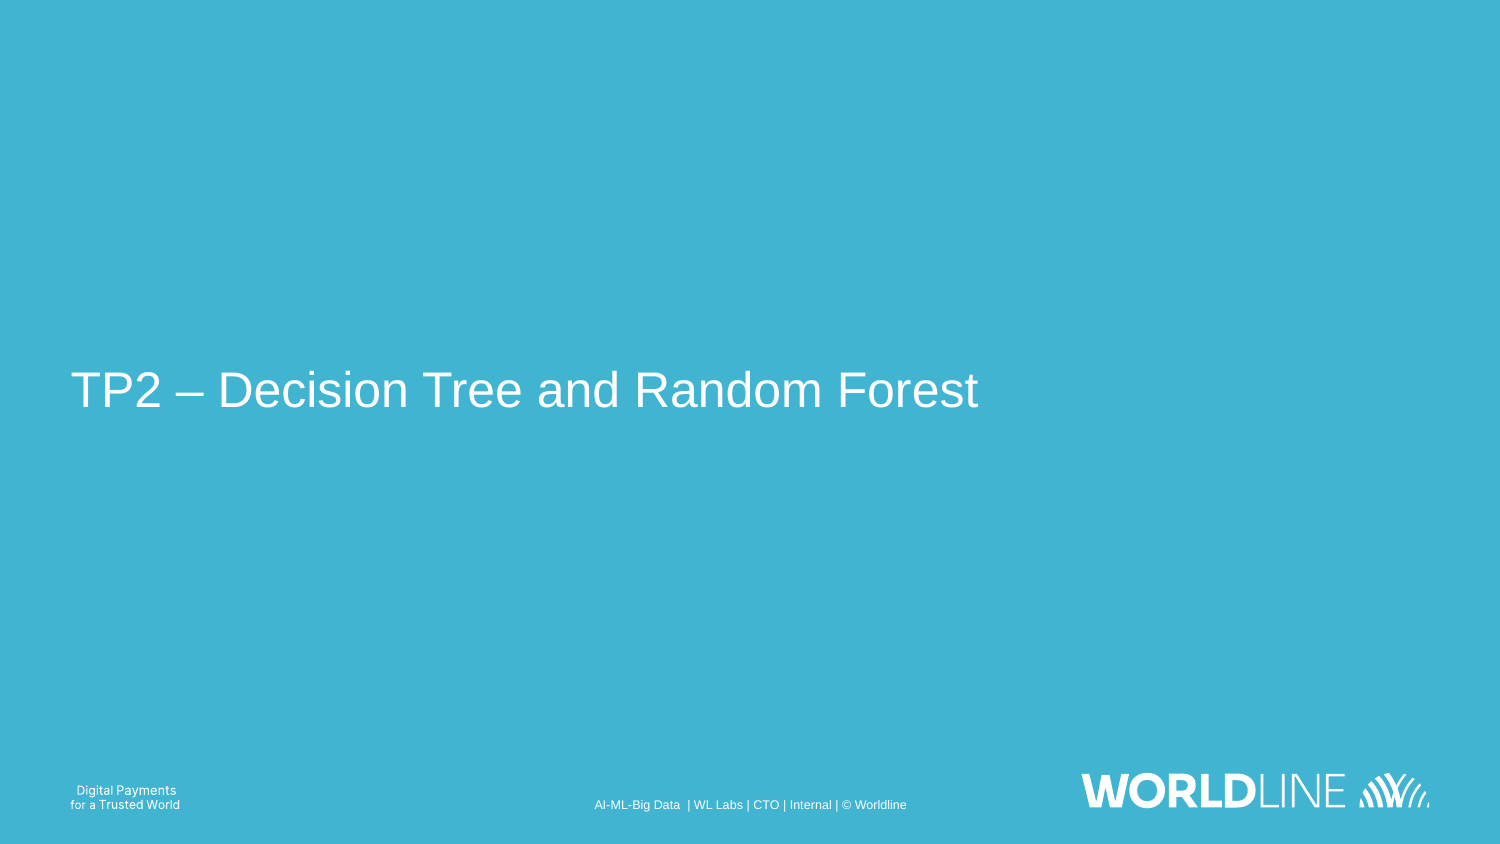

# TP2 – Decision Tree and Random Forest
AI-ML-Big Data  | WL Labs | CTO | Internal | © Worldline